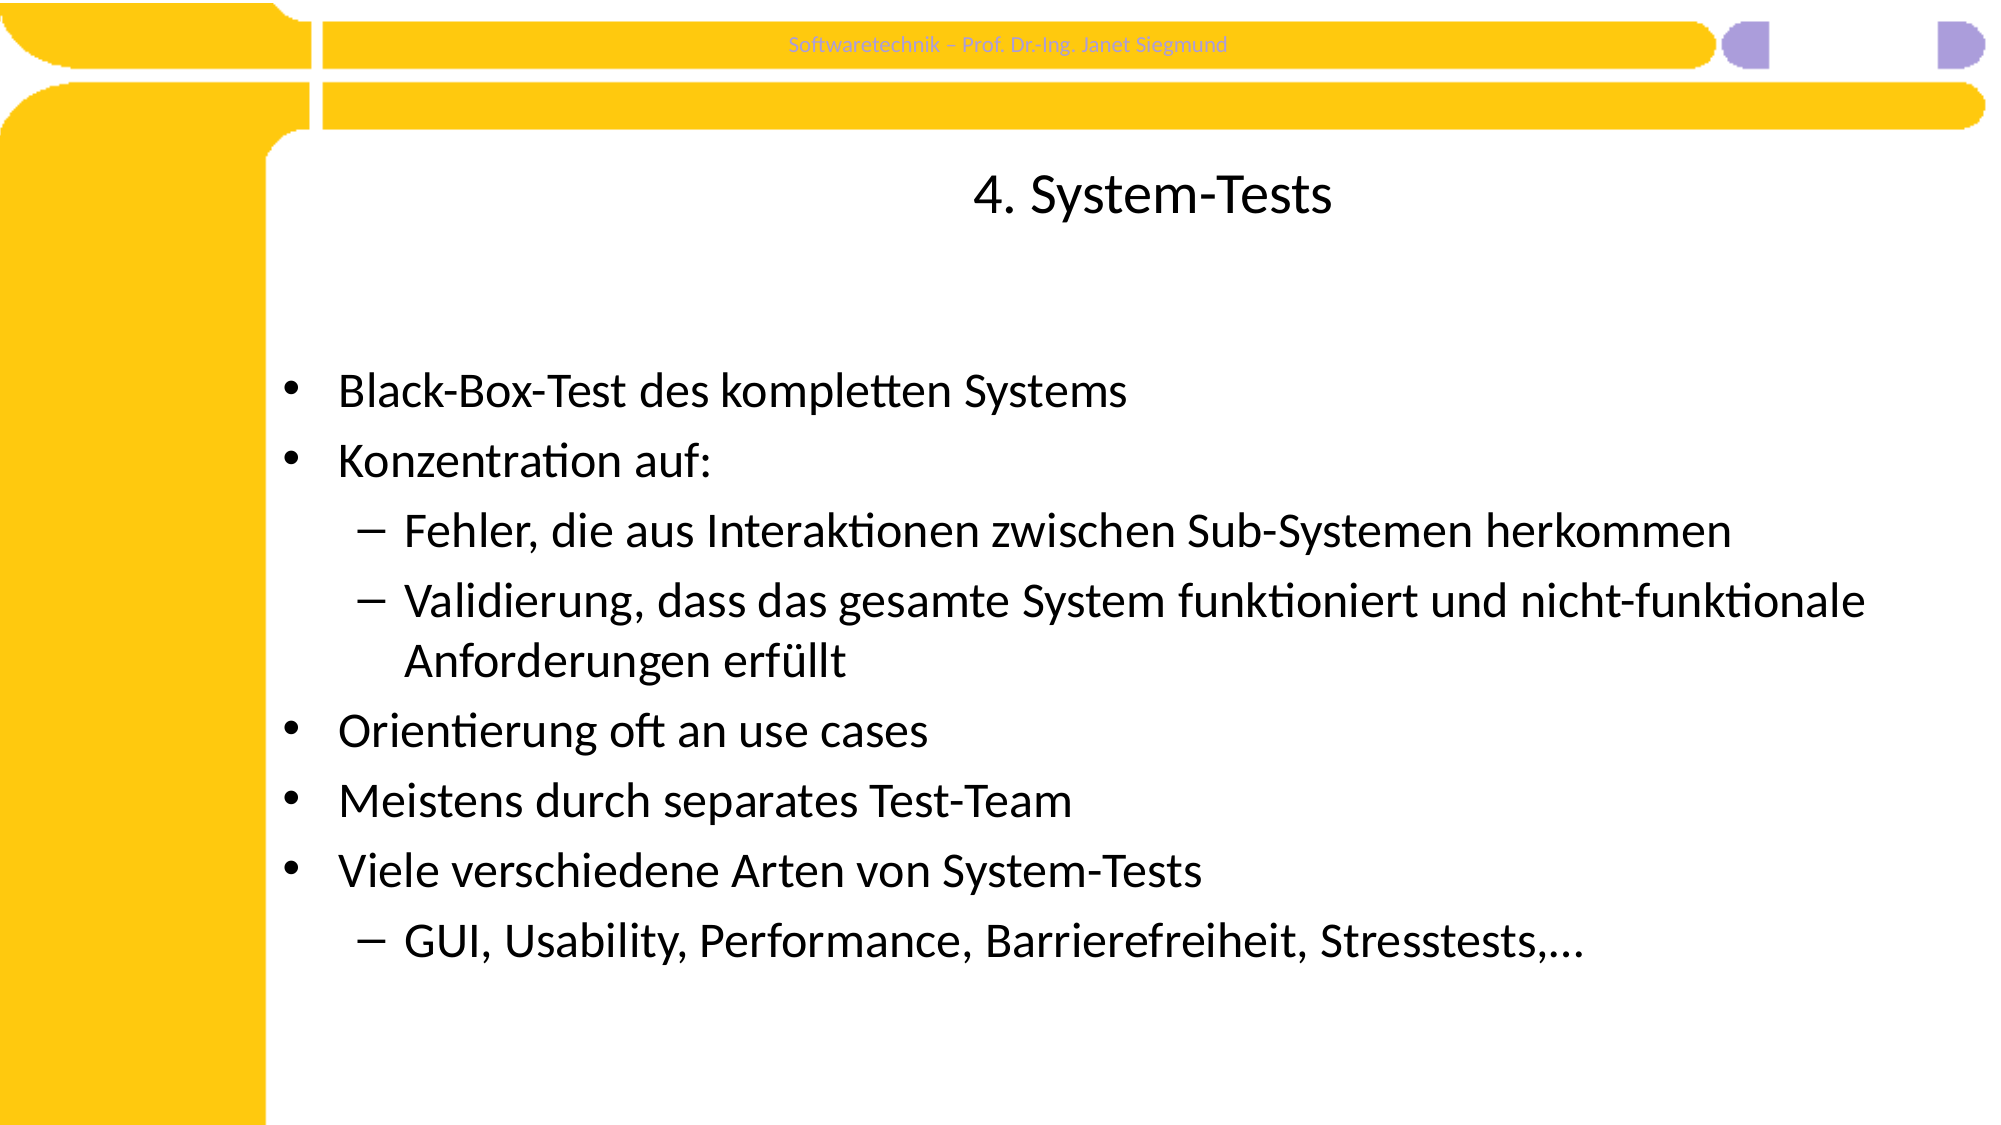

# 4. System-Tests
Black-Box-Test des kompletten Systems
Konzentration auf:
Fehler, die aus Interaktionen zwischen Sub-Systemen herkommen
Validierung, dass das gesamte System funktioniert und nicht-funktionale Anforderungen erfüllt
Orientierung oft an use cases
Meistens durch separates Test-Team
Viele verschiedene Arten von System-Tests
GUI, Usability, Performance, Barrierefreiheit, Stresstests,…